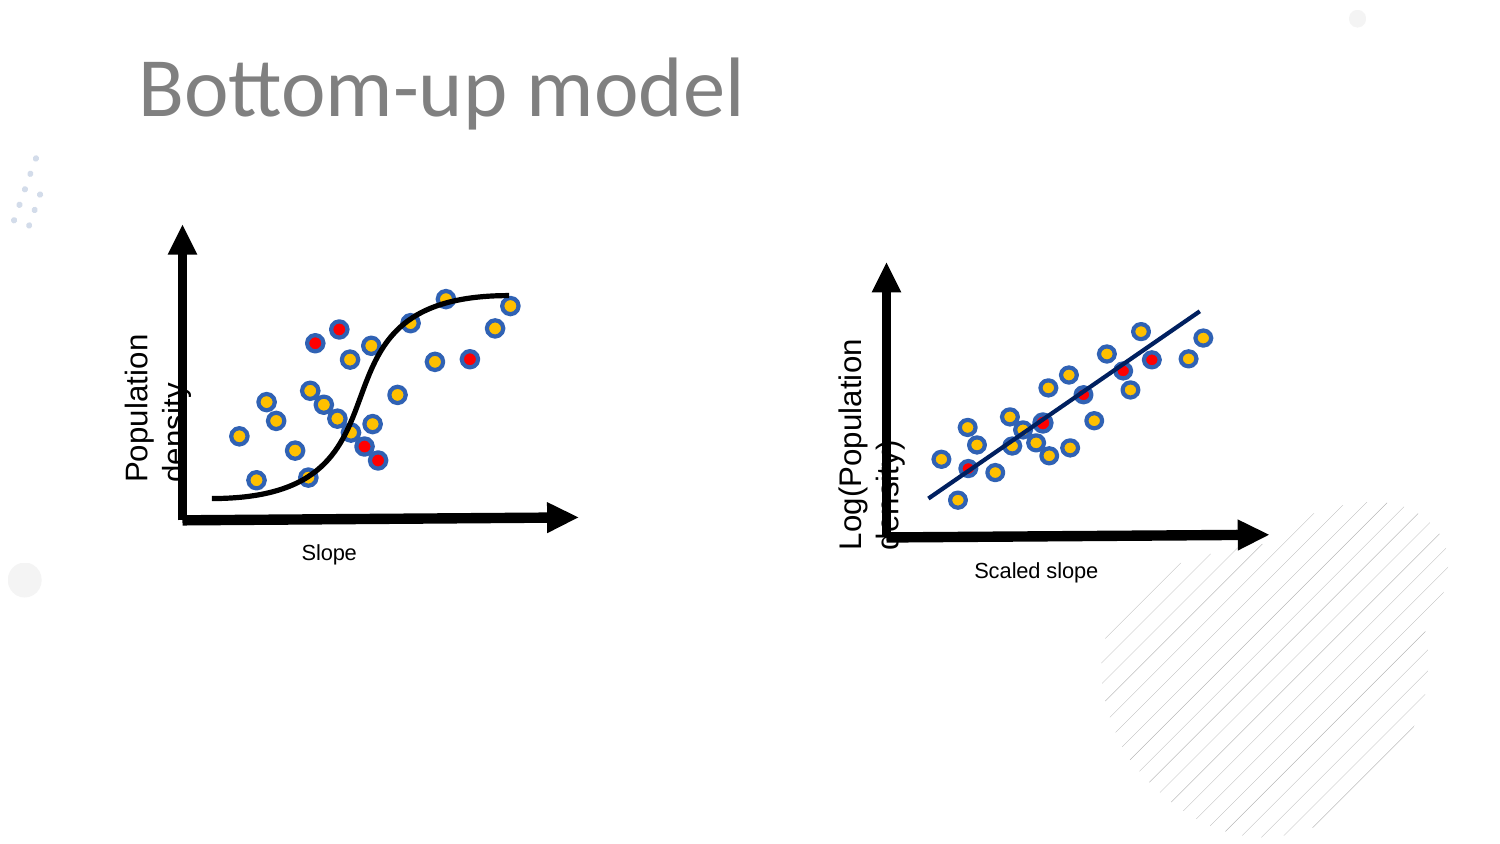

Bottom-up model

Population density

Log(Population density)

Scaled slope

Slope